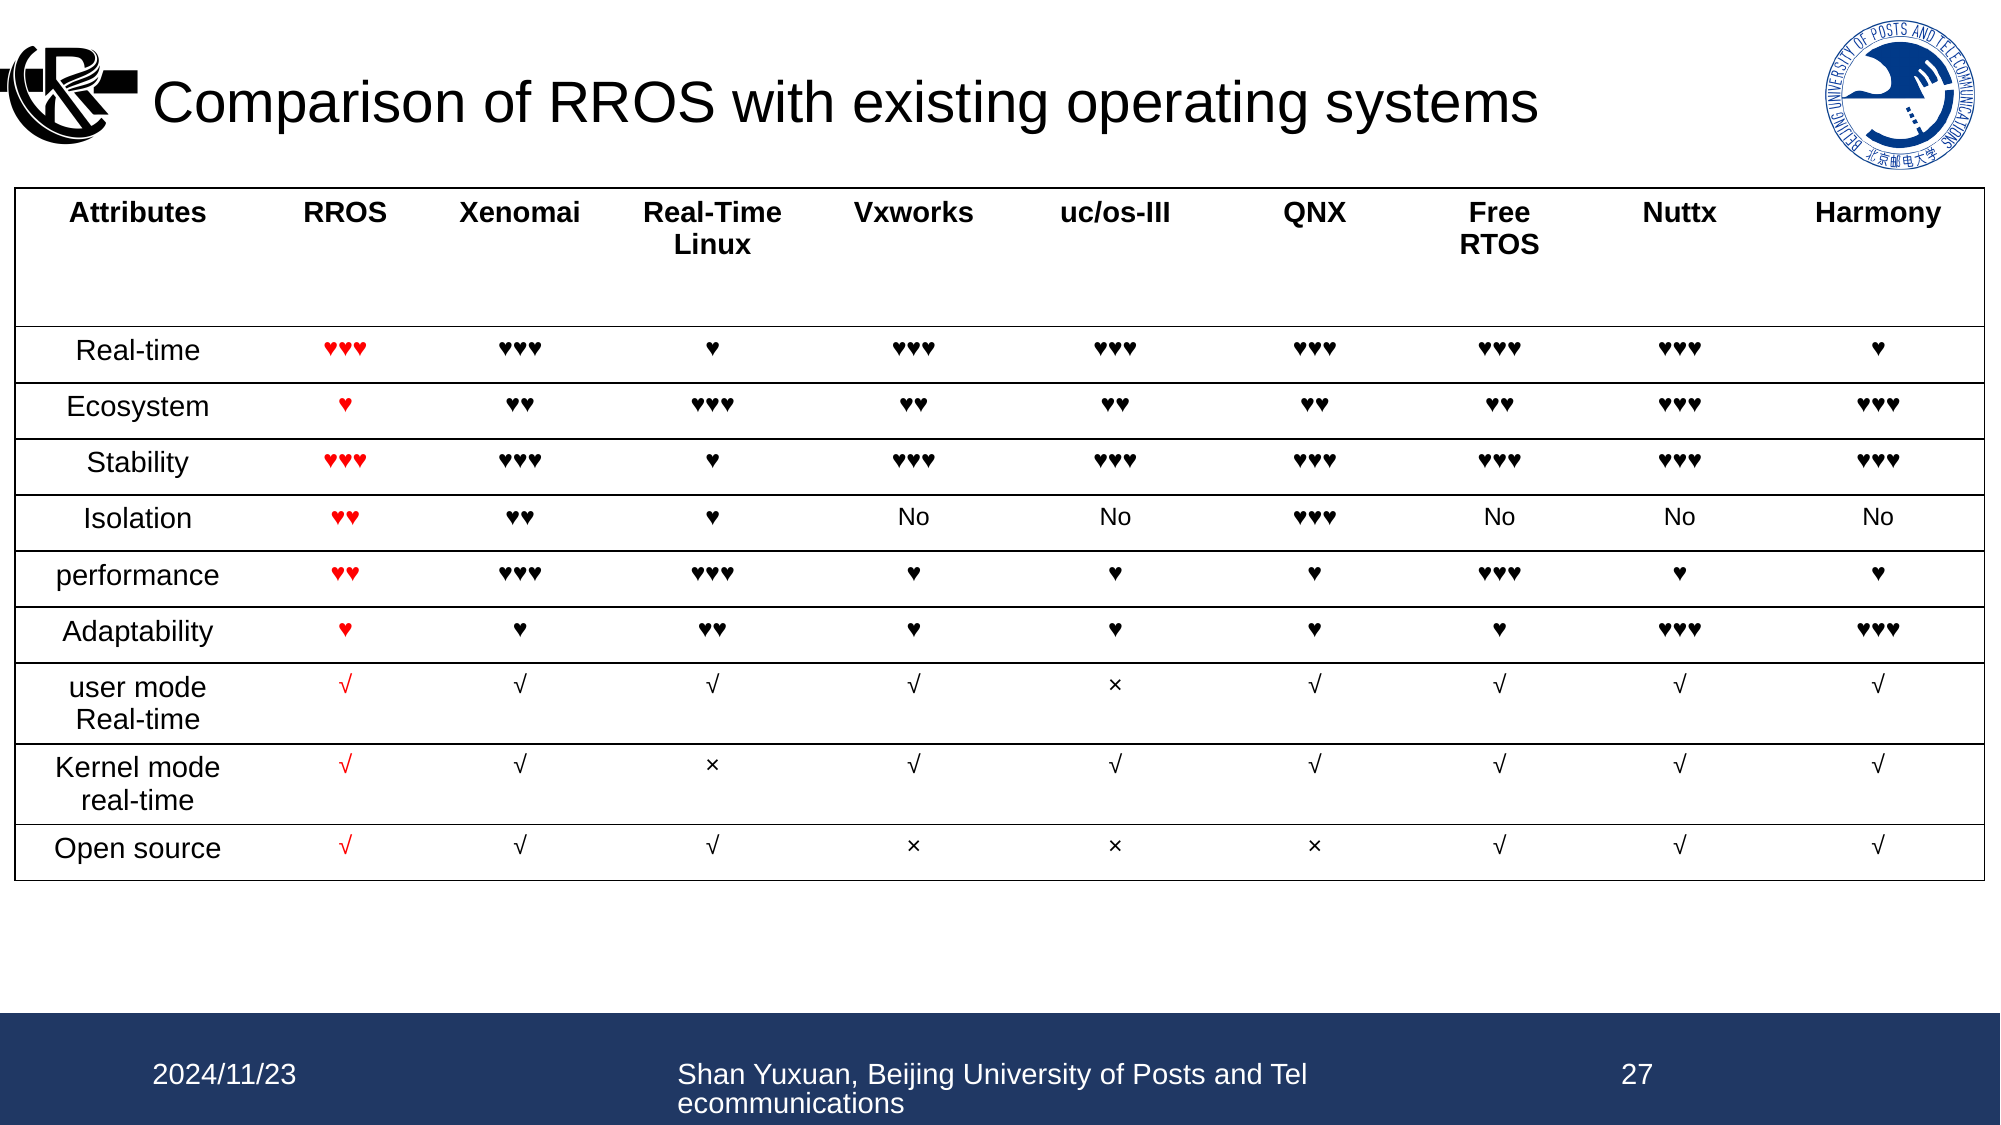

# Comparison of RROS with existing operating systems
| Attributes | RROS | Xenomai | Real-Time Linux | Vxworks | uc/os-III | QNX | Free RTOS | Nuttx | Harmony |
| --- | --- | --- | --- | --- | --- | --- | --- | --- | --- |
| Real-time | ♥♥♥ | ♥♥♥ | ♥ | ♥♥♥ | ♥♥♥ | ♥♥♥ | ♥♥♥ | ♥♥♥ | ♥ |
| Ecosystem | ♥ | ♥♥ | ♥♥♥ | ♥♥ | ♥♥ | ♥♥ | ♥♥ | ♥♥♥ | ♥♥♥ |
| Stability | ♥♥♥ | ♥♥♥ | ♥ | ♥♥♥ | ♥♥♥ | ♥♥♥ | ♥♥♥ | ♥♥♥ | ♥♥♥ |
| Isolation | ♥♥ | ♥♥ | ♥ | No | No | ♥♥♥ | No | No | No |
| performance | ♥♥ | ♥♥♥ | ♥♥♥ | ♥ | ♥ | ♥ | ♥♥♥ | ♥ | ♥ |
| Adaptability | ♥ | ♥ | ♥♥ | ♥ | ♥ | ♥ | ♥ | ♥♥♥ | ♥♥♥ |
| user mode Real-time | √ | √ | √ | √ | × | √ | √ | √ | √ |
| Kernel mode real-time | √ | √ | × | √ | √ | √ | √ | √ | √ |
| Open source | √ | √ | √ | × | × | × | √ | √ | √ |
2024/11/23
Shan Yuxuan, Beijing University of Posts and Telecommunications
27